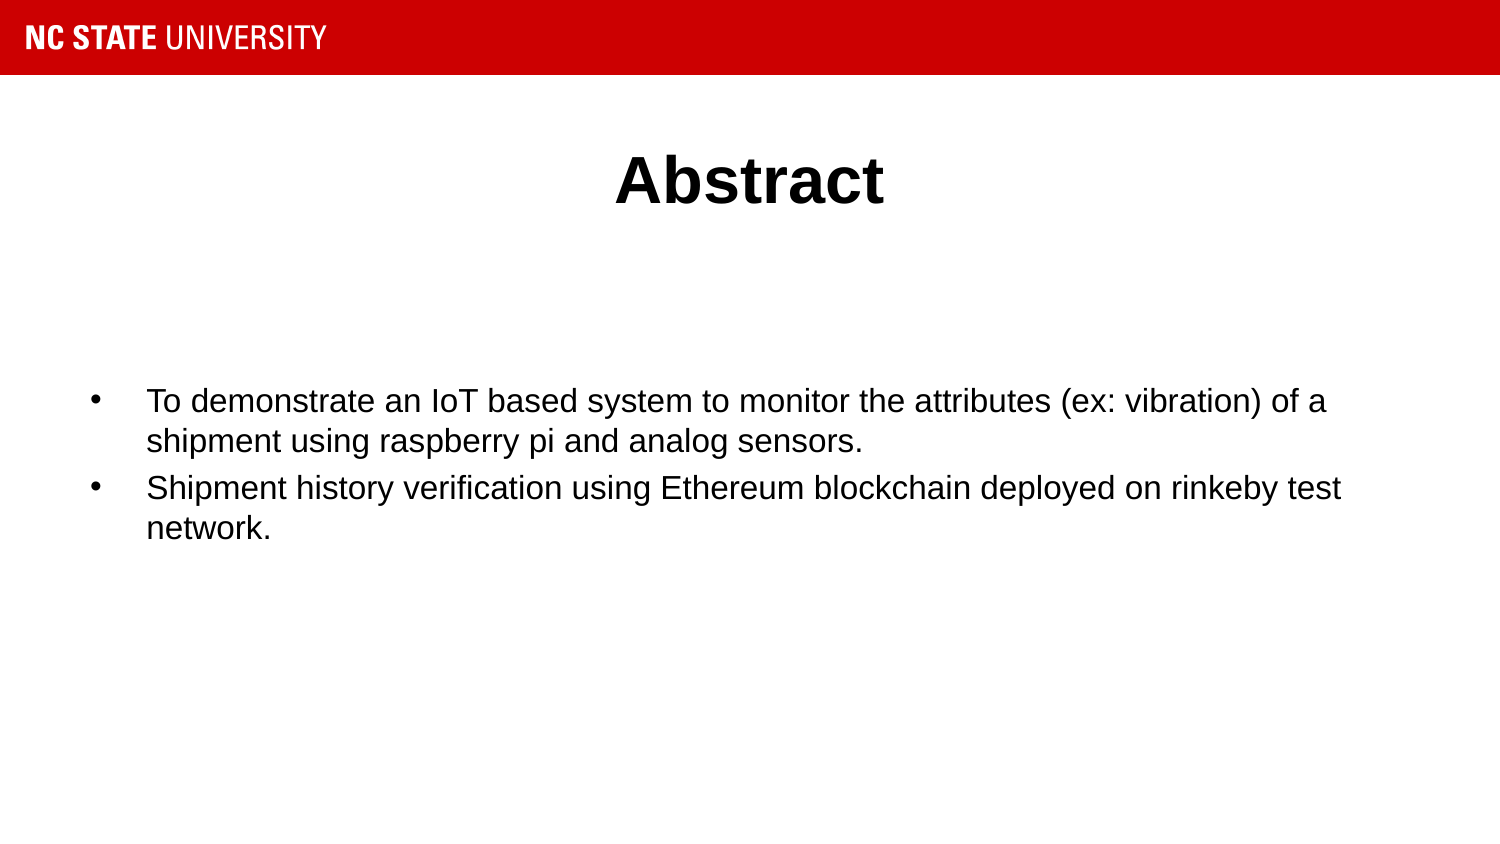

# Abstract
To demonstrate an IoT based system to monitor the attributes (ex: vibration) of a shipment using raspberry pi and analog sensors.
Shipment history verification using Ethereum blockchain deployed on rinkeby test network.